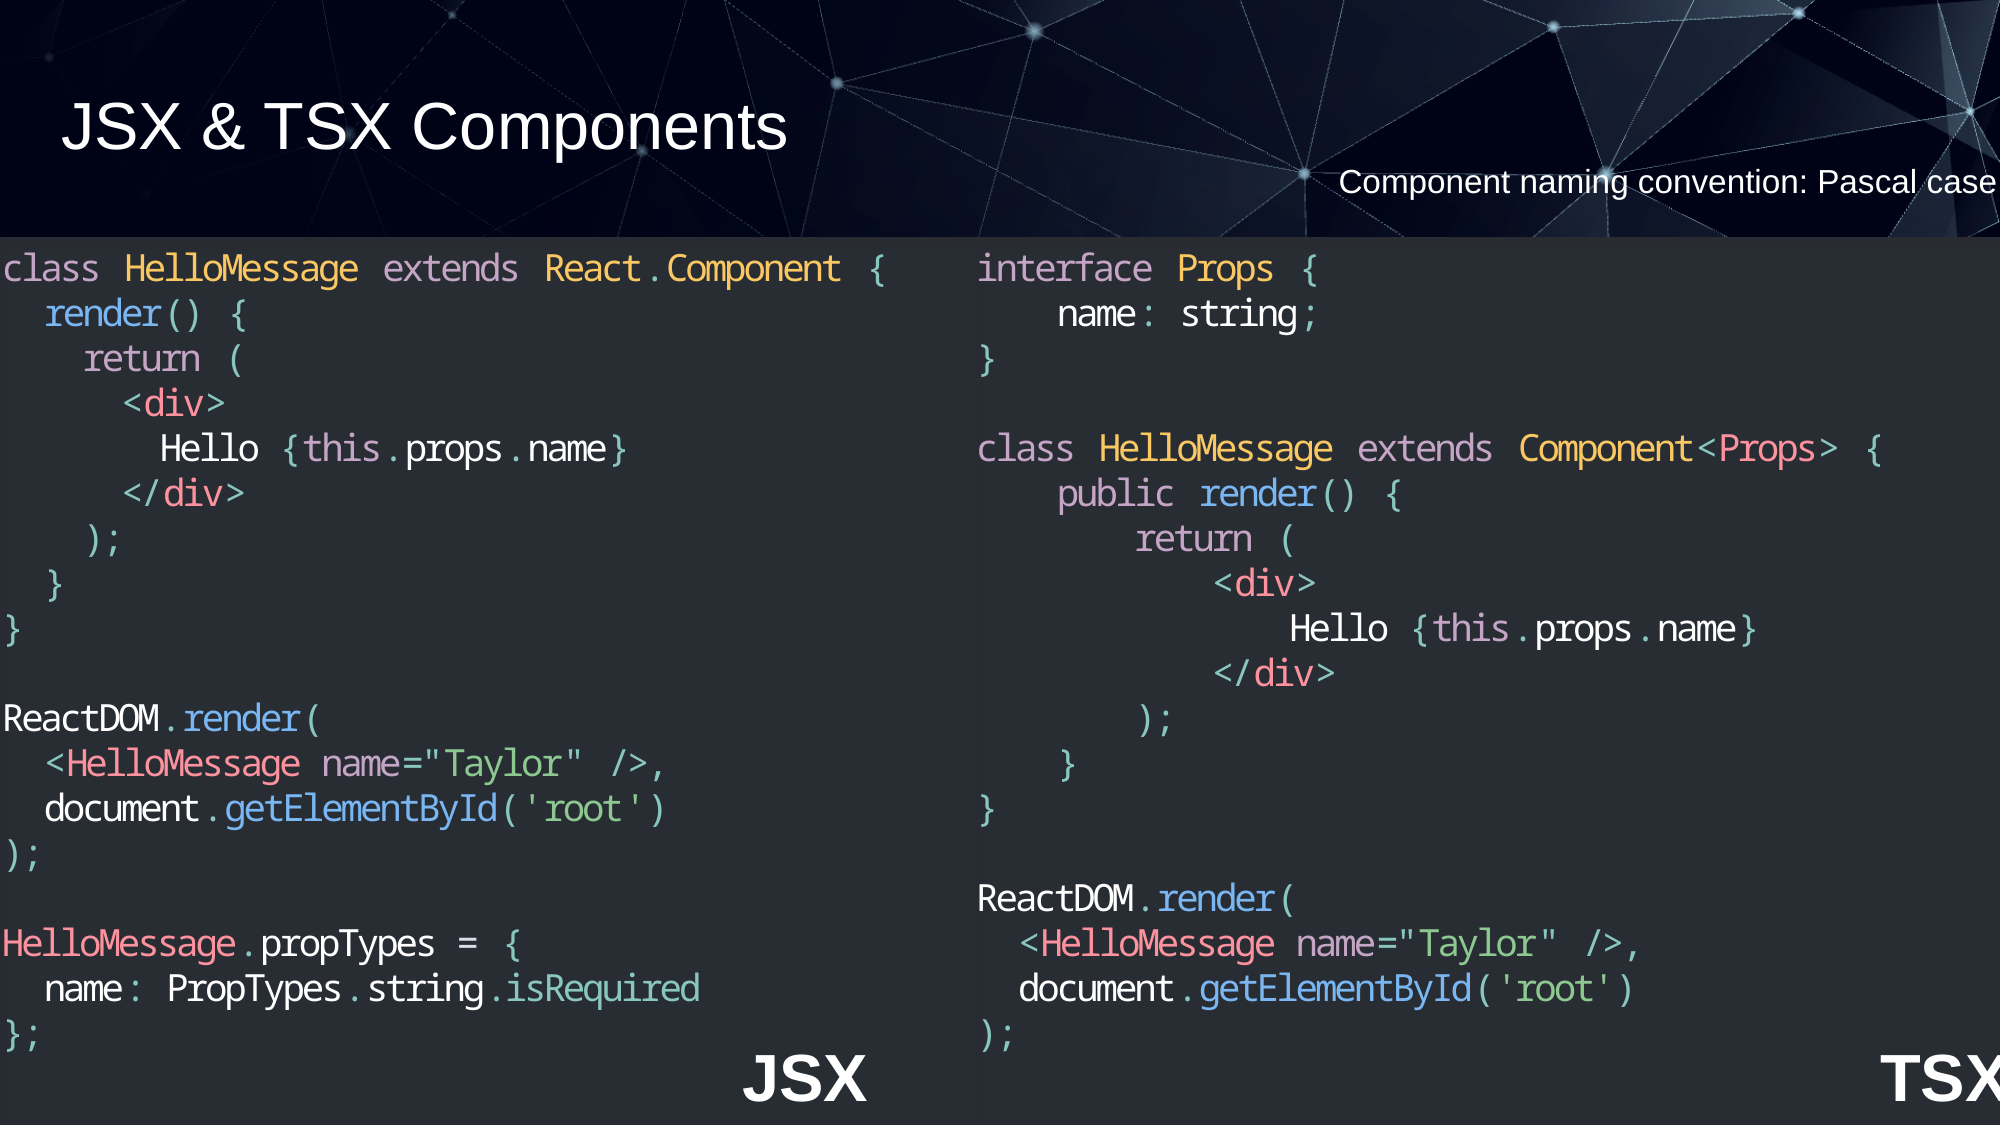

JSX & TSX Components
Component naming convention: Pascal case
class HelloMessage extends React.Component {
  render() {
    return (
      <div>
        Hello {this.props.name}
      </div>
    );
  }
}

ReactDOM.render(
  <HelloMessage name="Taylor" />,
  document.getElementById('root')
);

HelloMessage.propTypes = {
  name: PropTypes.string.isRequired
};

interface Props {
    name: string;
}

class HelloMessage extends Component<Props> {
    public render() {
        return (
            <div>
                Hello {this.props.name}
            </div>
        );
    }
}

ReactDOM.render(
  <HelloMessage name="Taylor" />,
  document.getElementById('root')
);

JSX
TSX